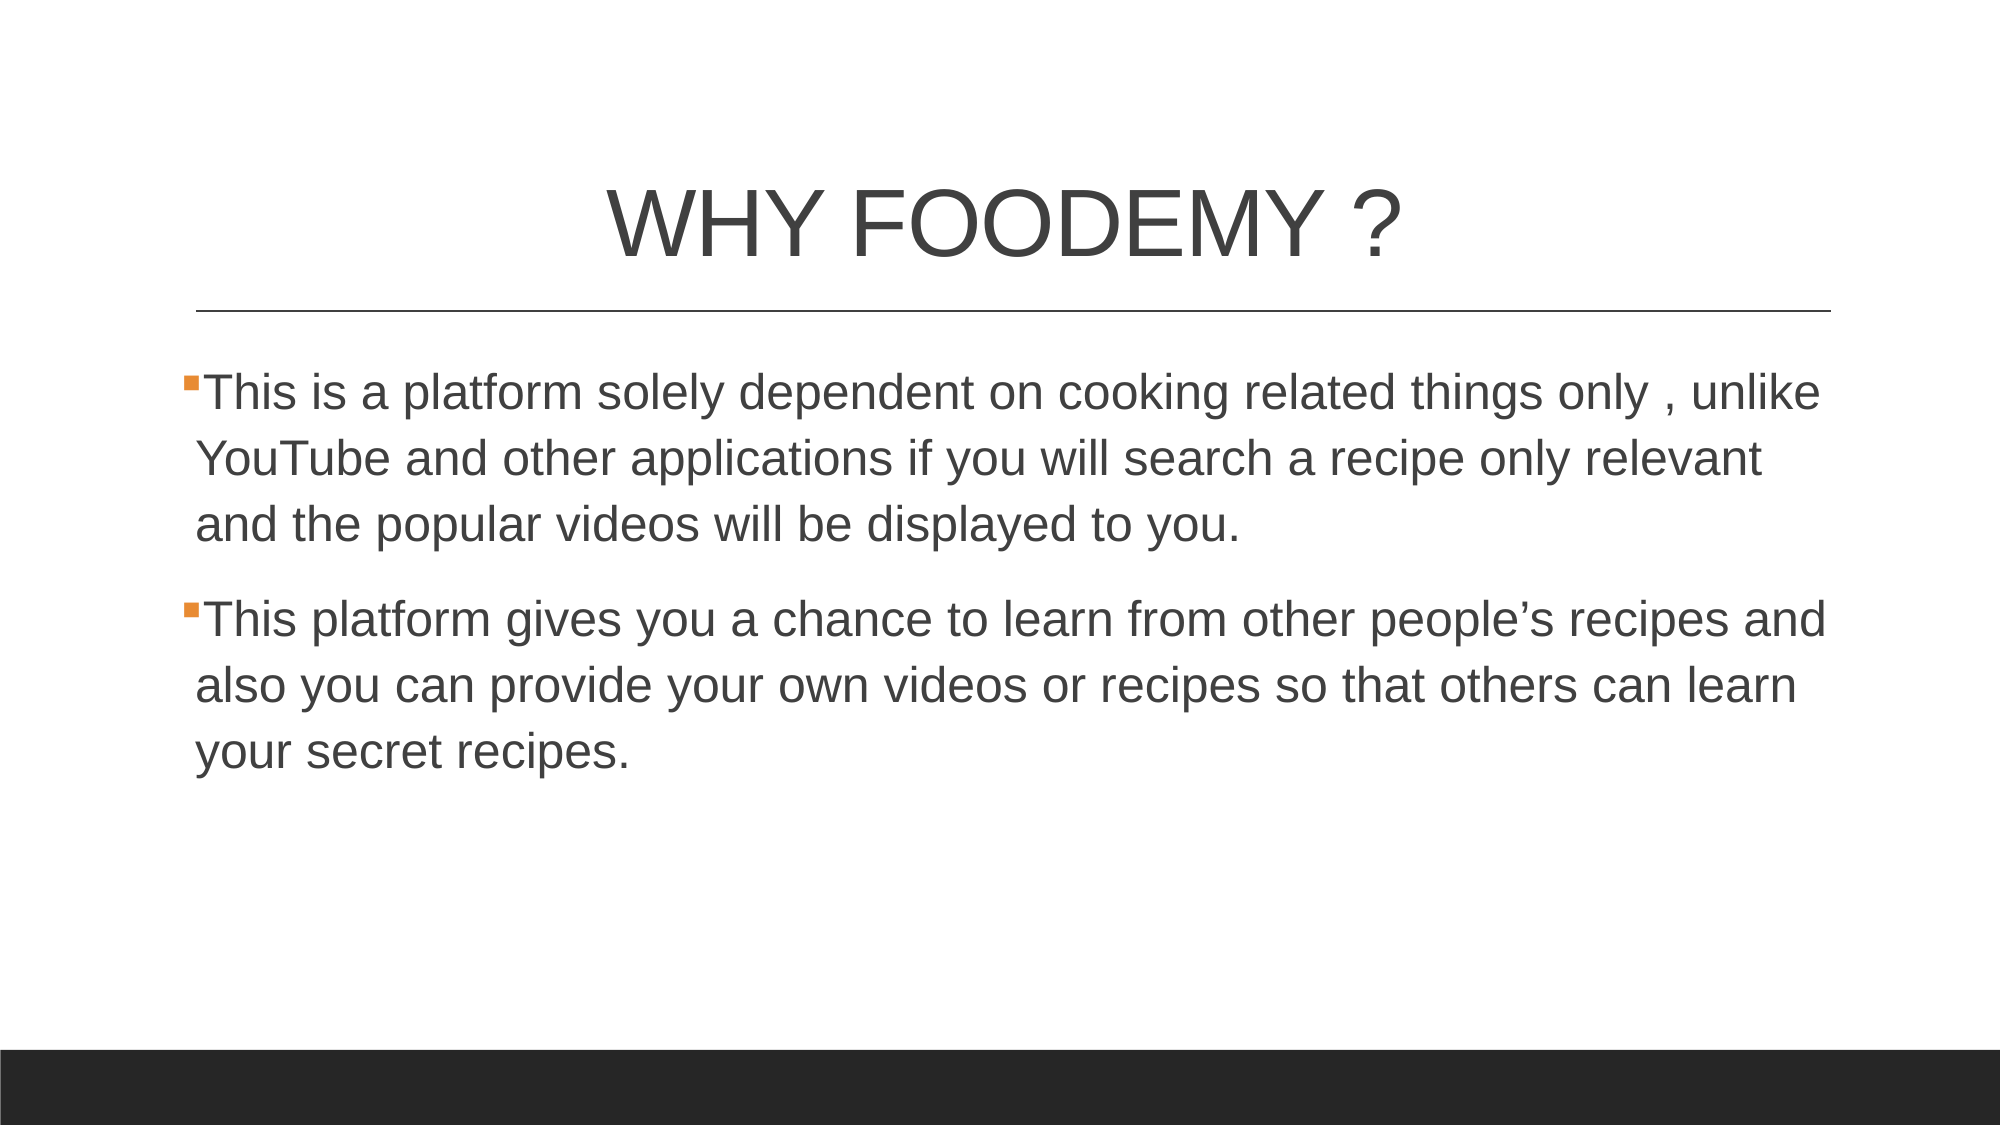

# WHY FOODEMY ?
This is a platform solely dependent on cooking related things only , unlike YouTube and other applications if you will search a recipe only relevant and the popular videos will be displayed to you.
This platform gives you a chance to learn from other people’s recipes and also you can provide your own videos or recipes so that others can learn your secret recipes.